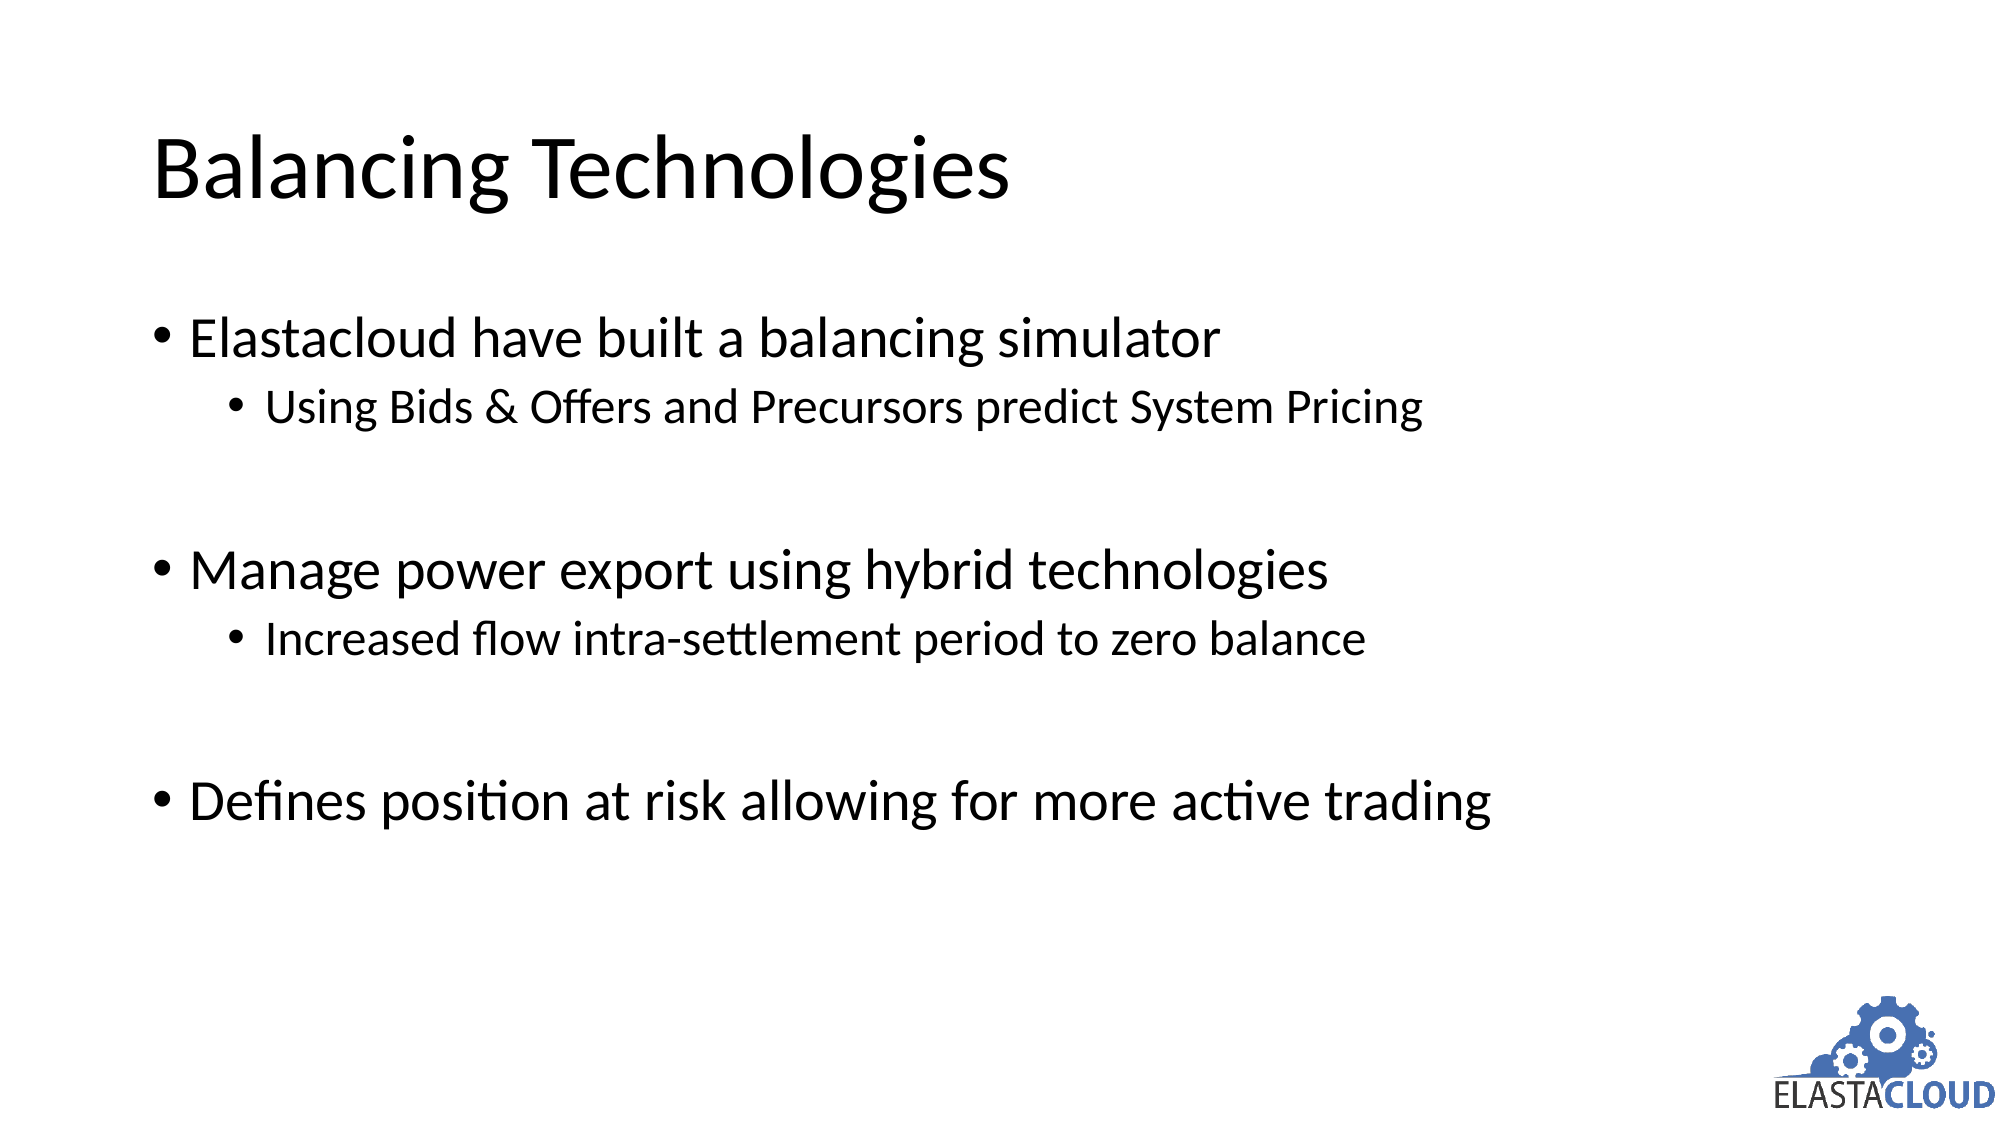

# Balancing Technologies
Elastacloud have built a balancing simulator
Using Bids & Offers and Precursors predict System Pricing

Manage power export using hybrid technologies
Increased flow intra-settlement period to zero balance

Defines position at risk allowing for more active trading